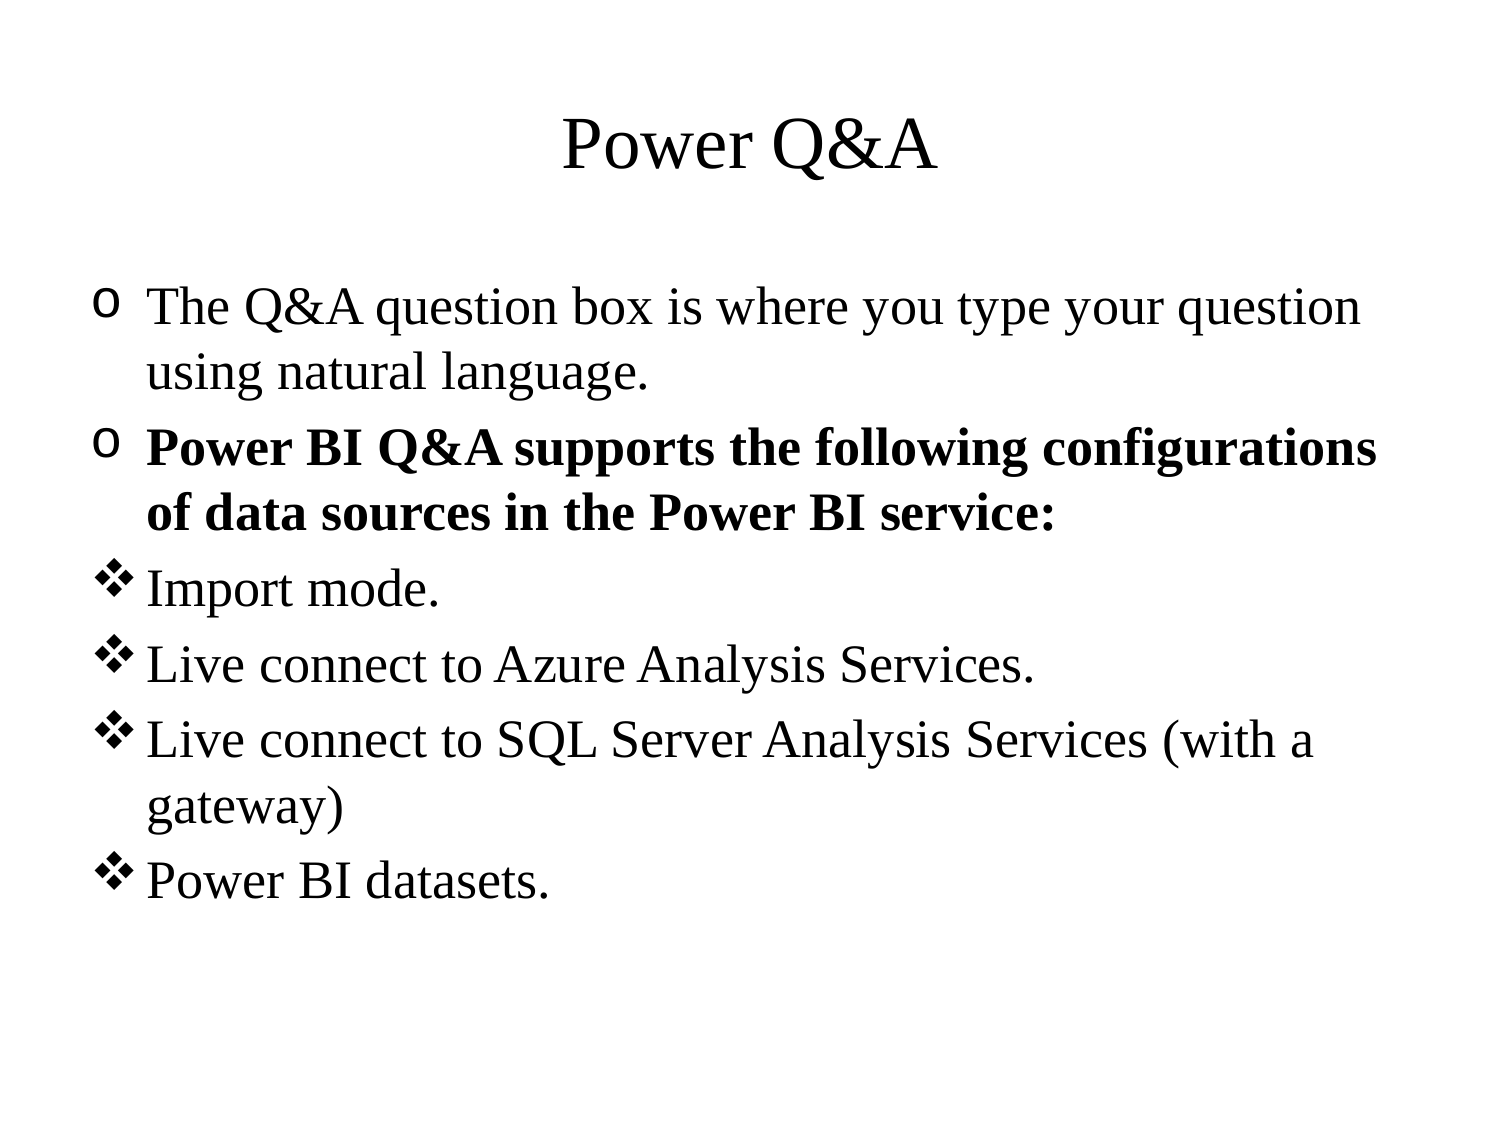

# Power Q&A
The Q&A question box is where you type your question using natural language.
Power BI Q&A supports the following configurations of data sources in the Power BI service:
Import mode.
Live connect to Azure Analysis Services.
Live connect to SQL Server Analysis Services (with a gateway)
Power BI datasets.